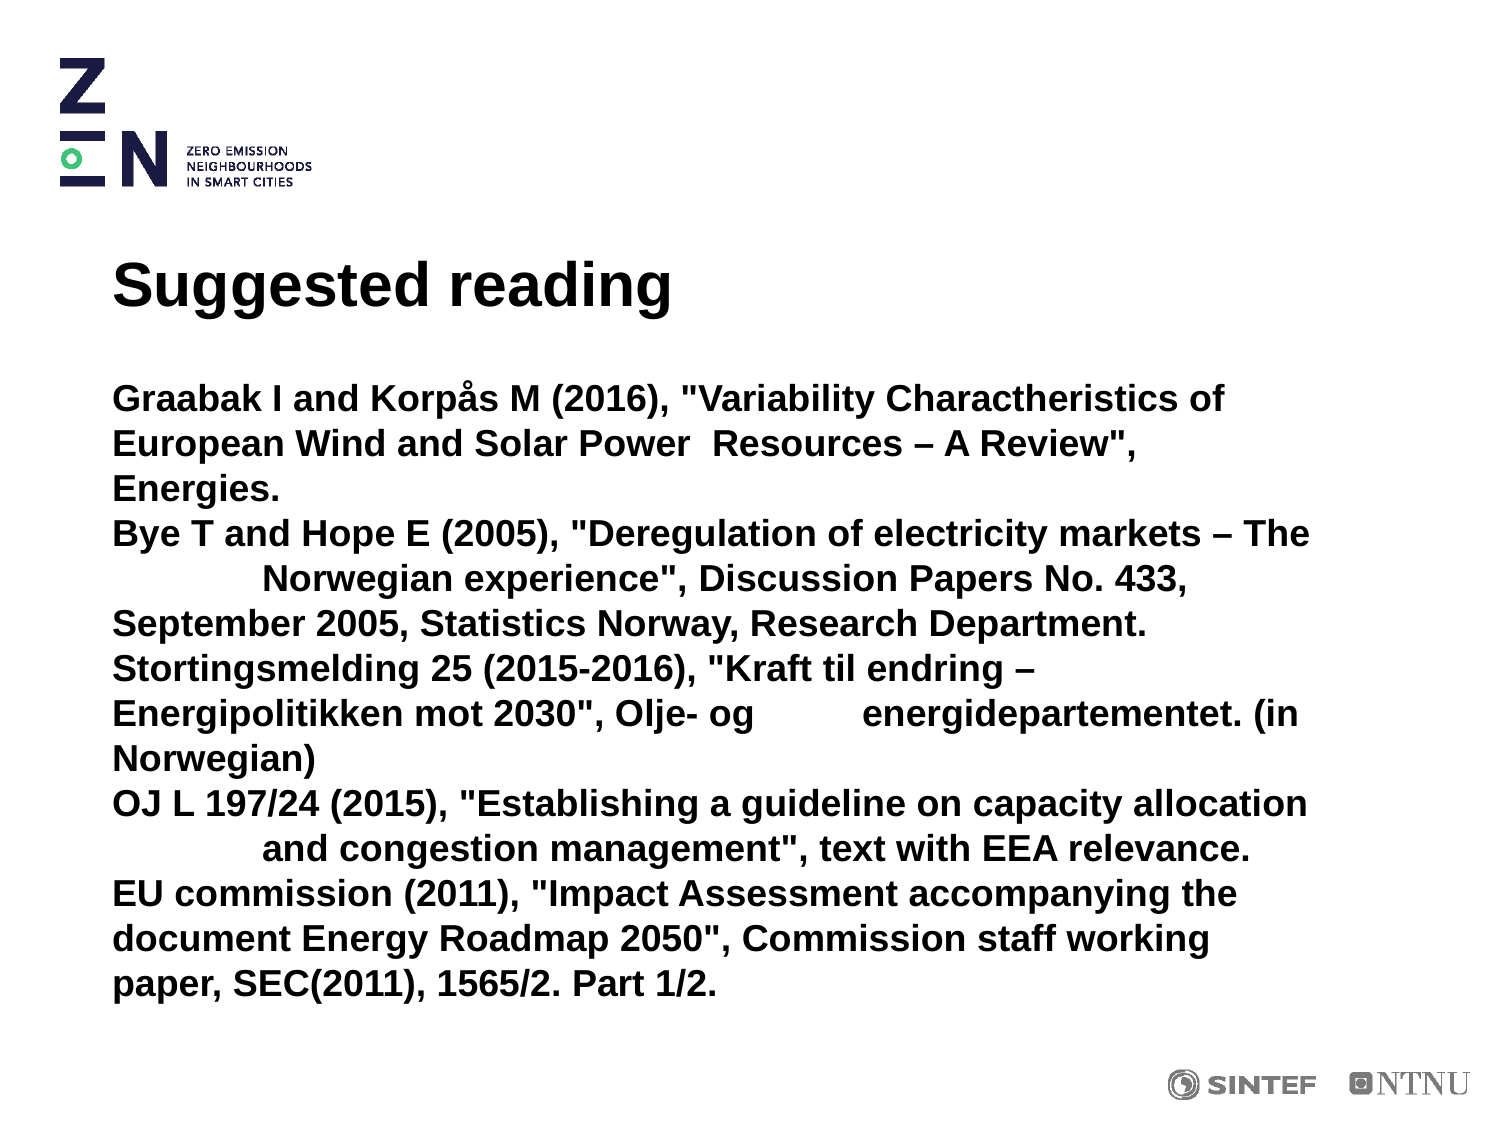

Suggested reading
# Graabak I and Korpås M (2016), "Variability Charactheristics of 	European Wind and Solar Power 	Resources – A Review", 	Energies. Bye T and Hope E (2005), "Deregulation of electricity markets – The 	Norwegian experience", Discussion Papers No. 433, 	September 2005, Statistics Norway, Research Department. Stortingsmelding 25 (2015-2016), "Kraft til endring – 	Energipolitikken mot 2030", Olje- og 	energidepartementet. (in 	Norwegian) OJ L 197/24 (2015), "Establishing a guideline on capacity allocation 	and congestion management", text with EEA relevance. EU commission (2011), "Impact Assessment accompanying the 	document Energy Roadmap 2050", Commission staff working 	paper, SEC(2011), 1565/2. Part 1/2.